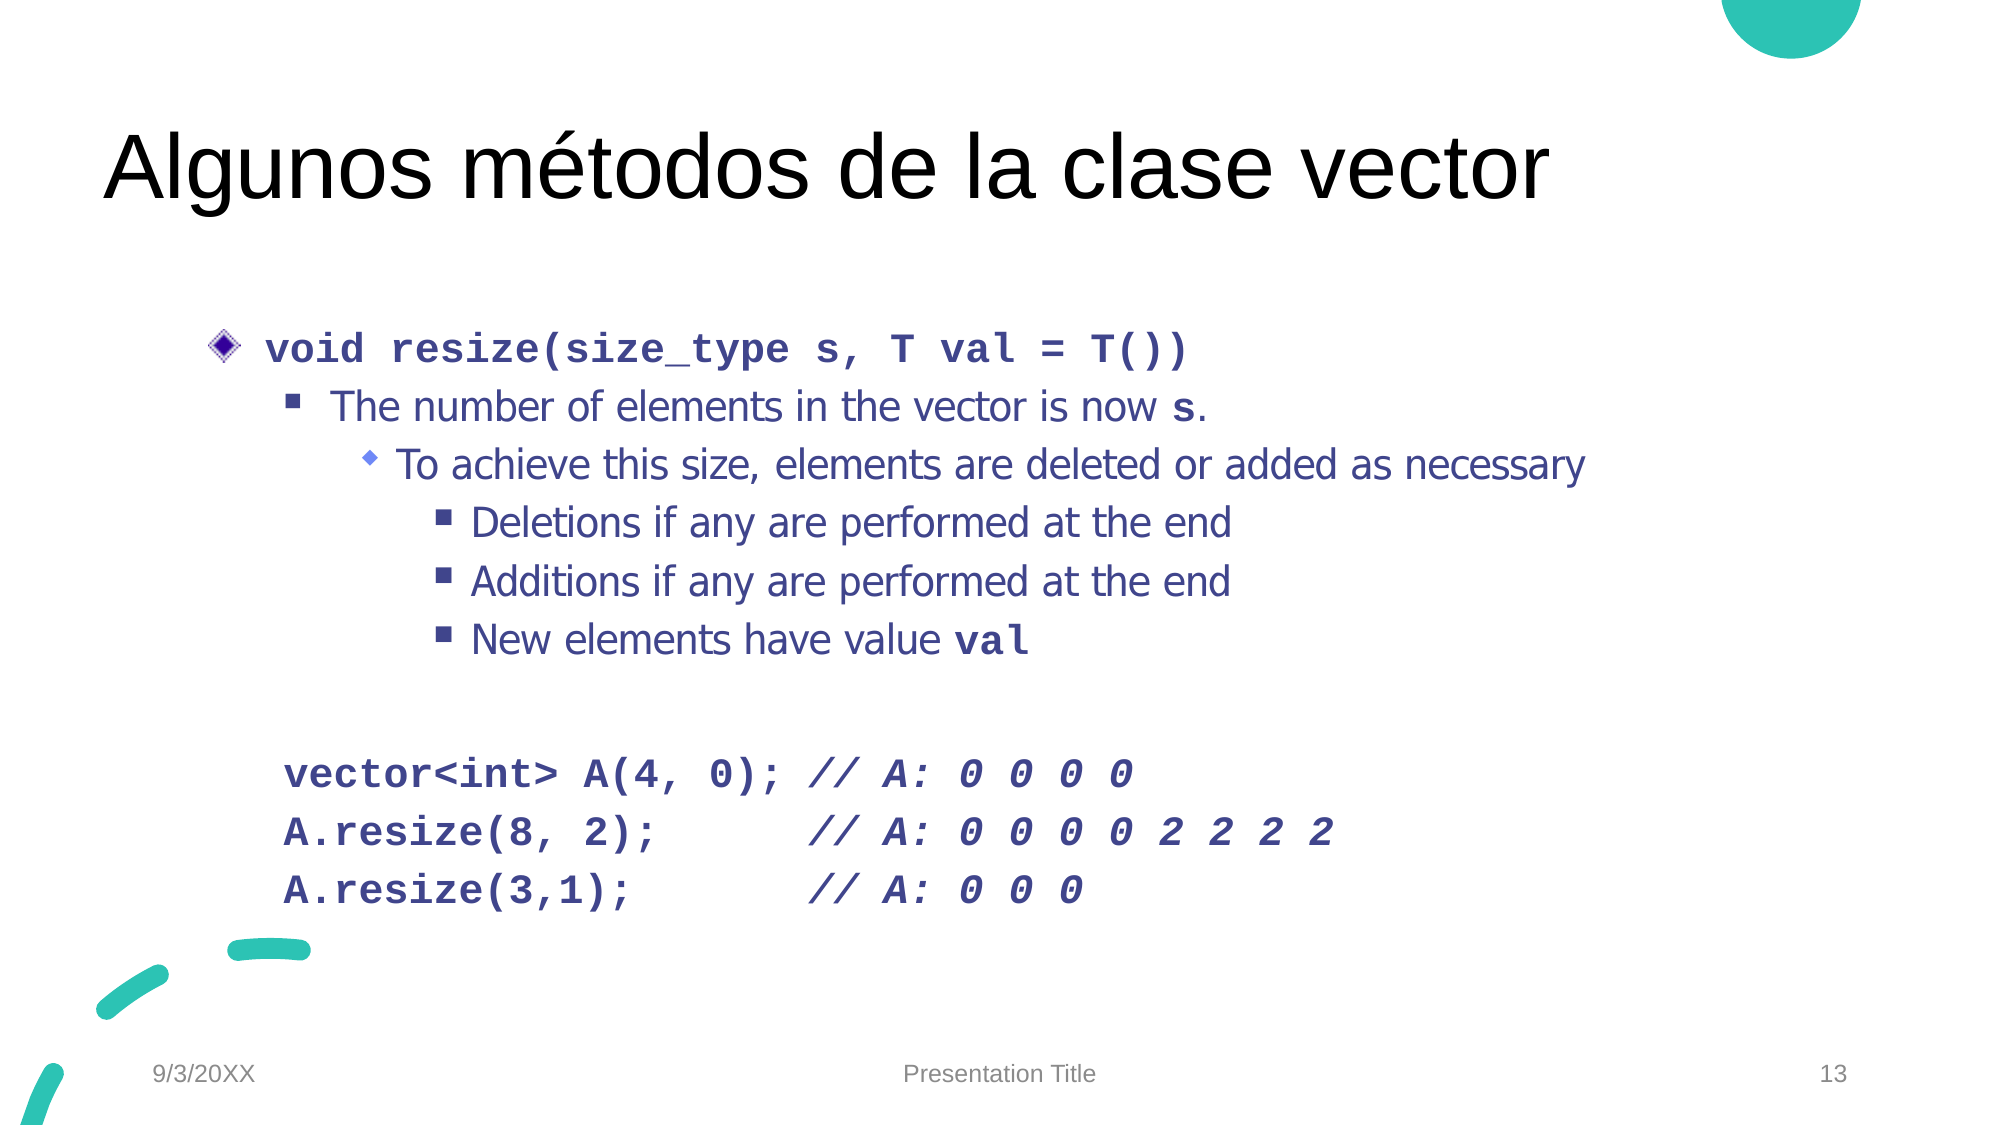

# Algunos métodos de la clase vector
void resize(size_type s, T val = T())
The number of elements in the vector is now s.
To achieve this size, elements are deleted or added as necessary
Deletions if any are performed at the end
Additions if any are performed at the end
New elements have value val

vector<int> A(4, 0); // A: 0 0 0 0
A.resize(8, 2);      // A: 0 0 0 0 2 2 2 2
A.resize(3,1);       // A: 0 0 0

9/3/20XX
Presentation Title
13